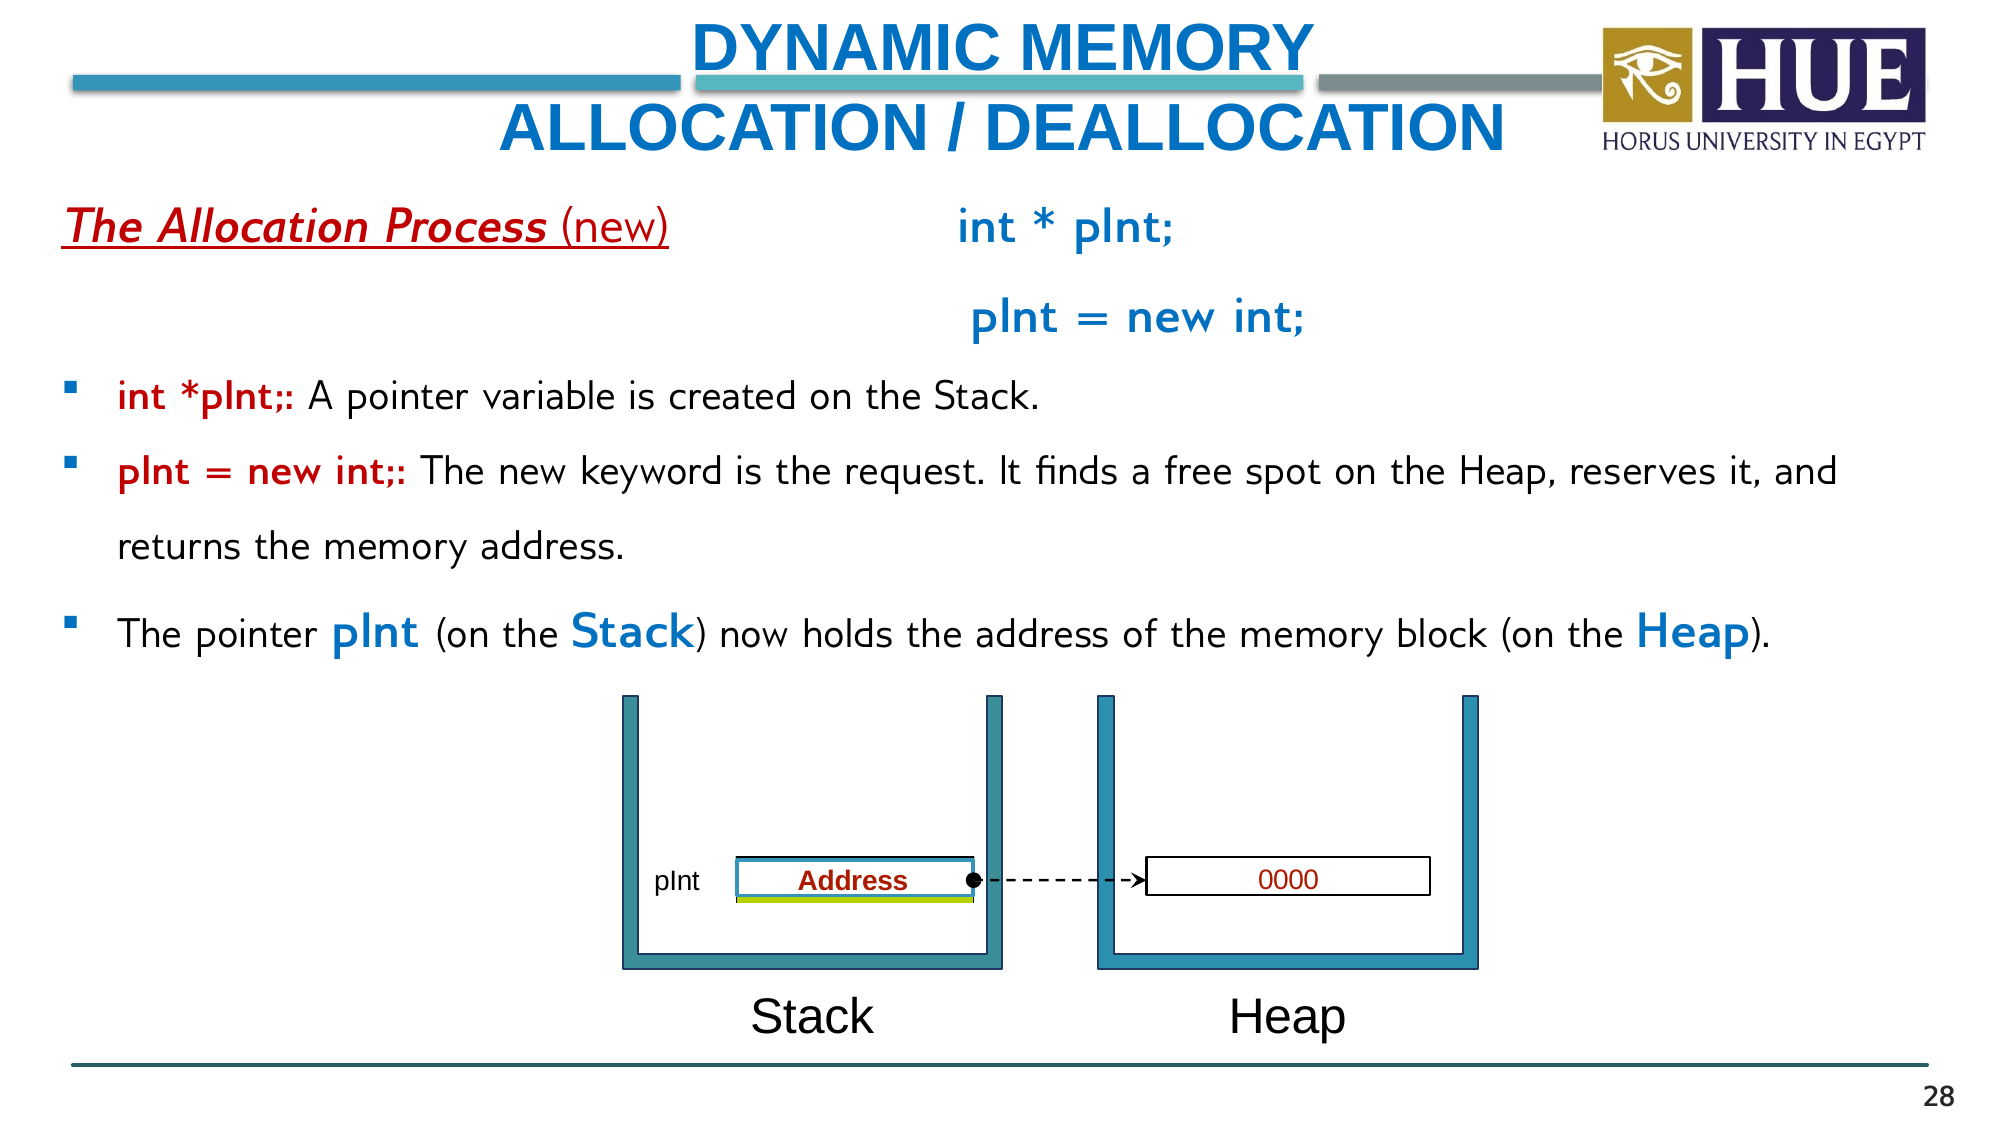

Dynamic Memory Allocation / Deallocation
The Allocation Process (new)                       int * pInt;
                       pInt = new int;
int *pInt;: A pointer variable is created on the Stack.
pInt = new int;: The new keyword is the request. It finds a free spot on the Heap, reserves it, and returns the memory address.
The pointer pInt (on the Stack) now holds the address of the memory block (on the Heap).

0000
pInt
Address
Utititialized itt
pItt
Utititialized

Stack
Heap
28